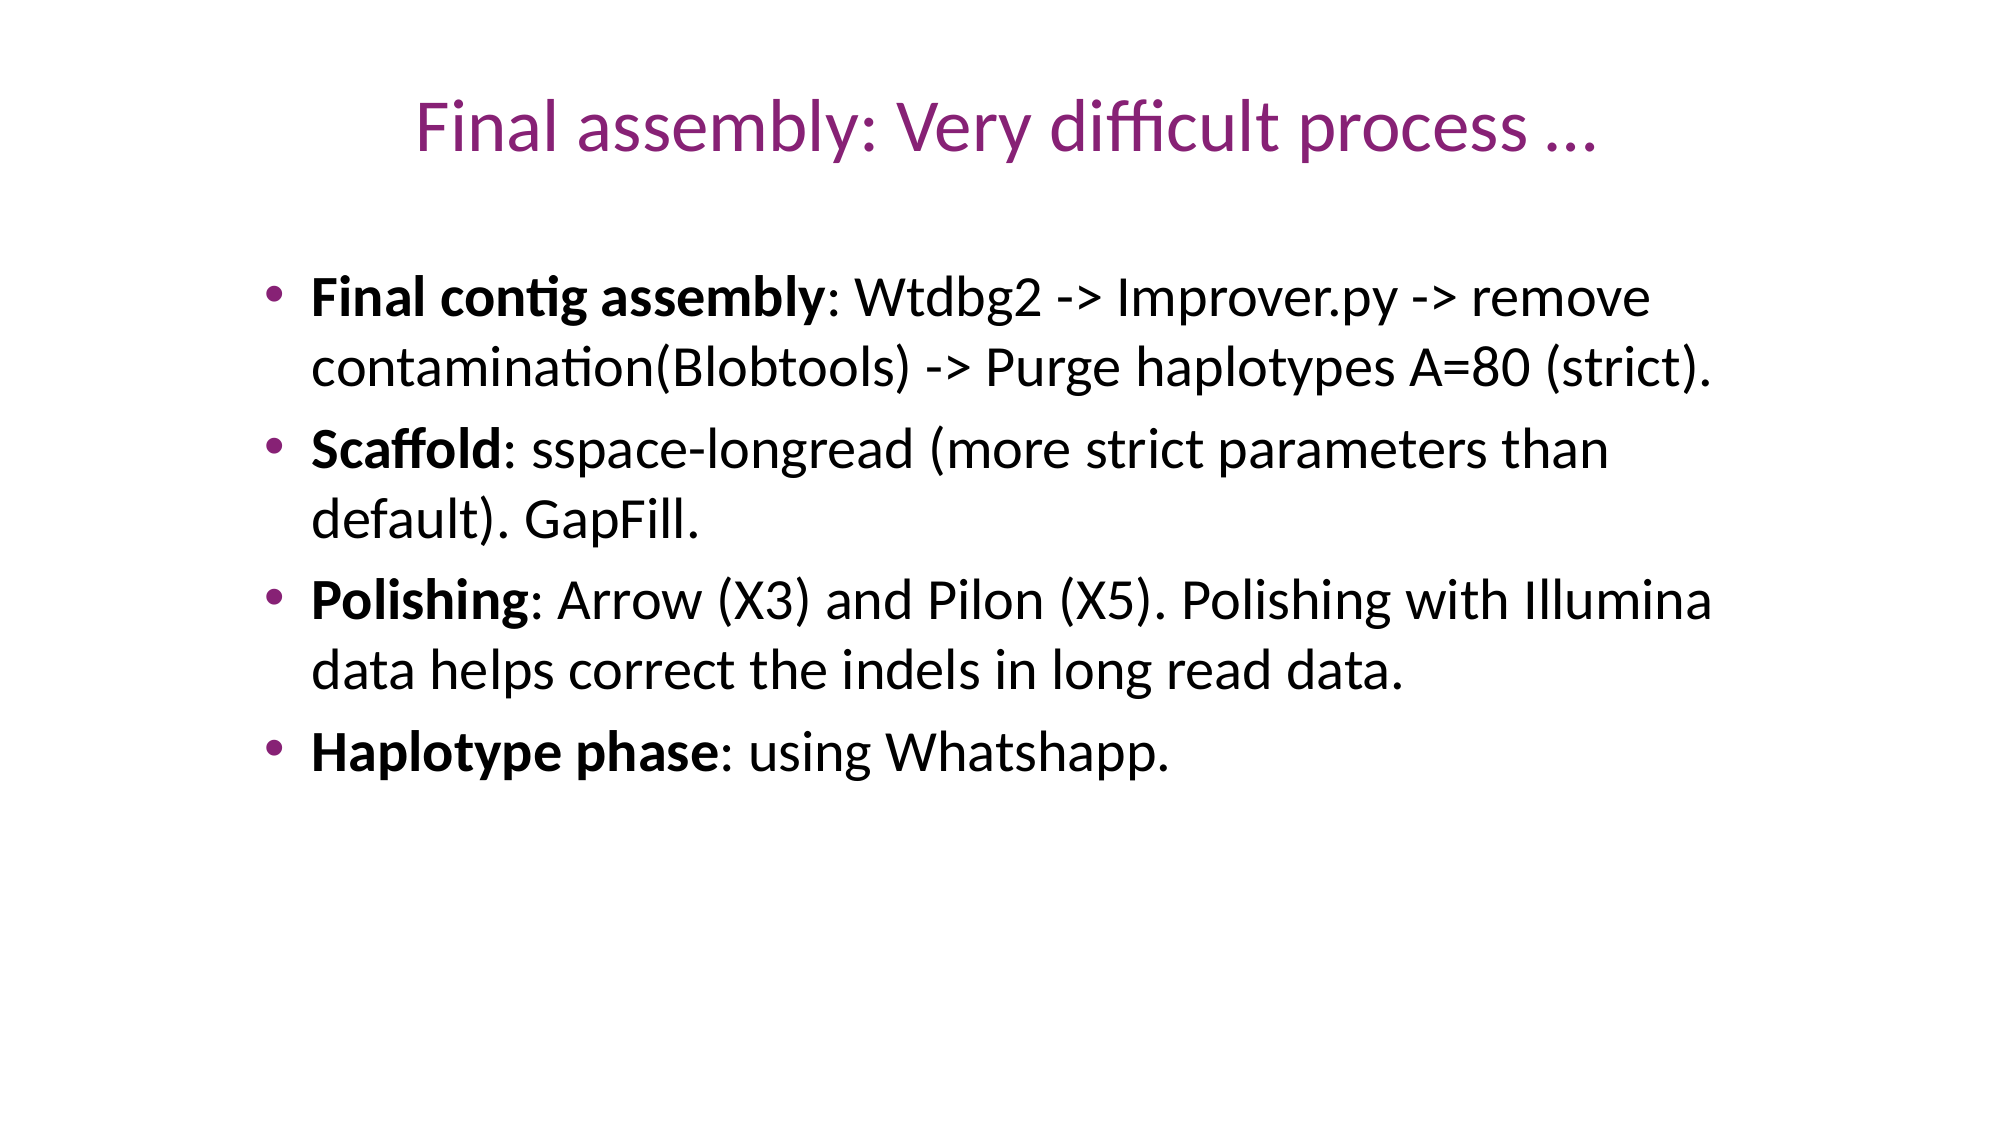

# Final assembly: Very difficult process …

Final contig assembly: Wtdbg2 -> Improver.py -> remove contamination(Blobtools) -> Purge haplotypes A=80 (strict).
Scaffold: sspace-longread (more strict parameters than default). GapFill.
Polishing: Arrow (X3) and Pilon (X5). Polishing with Illumina data helps correct the indels in long read data.
Haplotype phase: using Whatshapp.